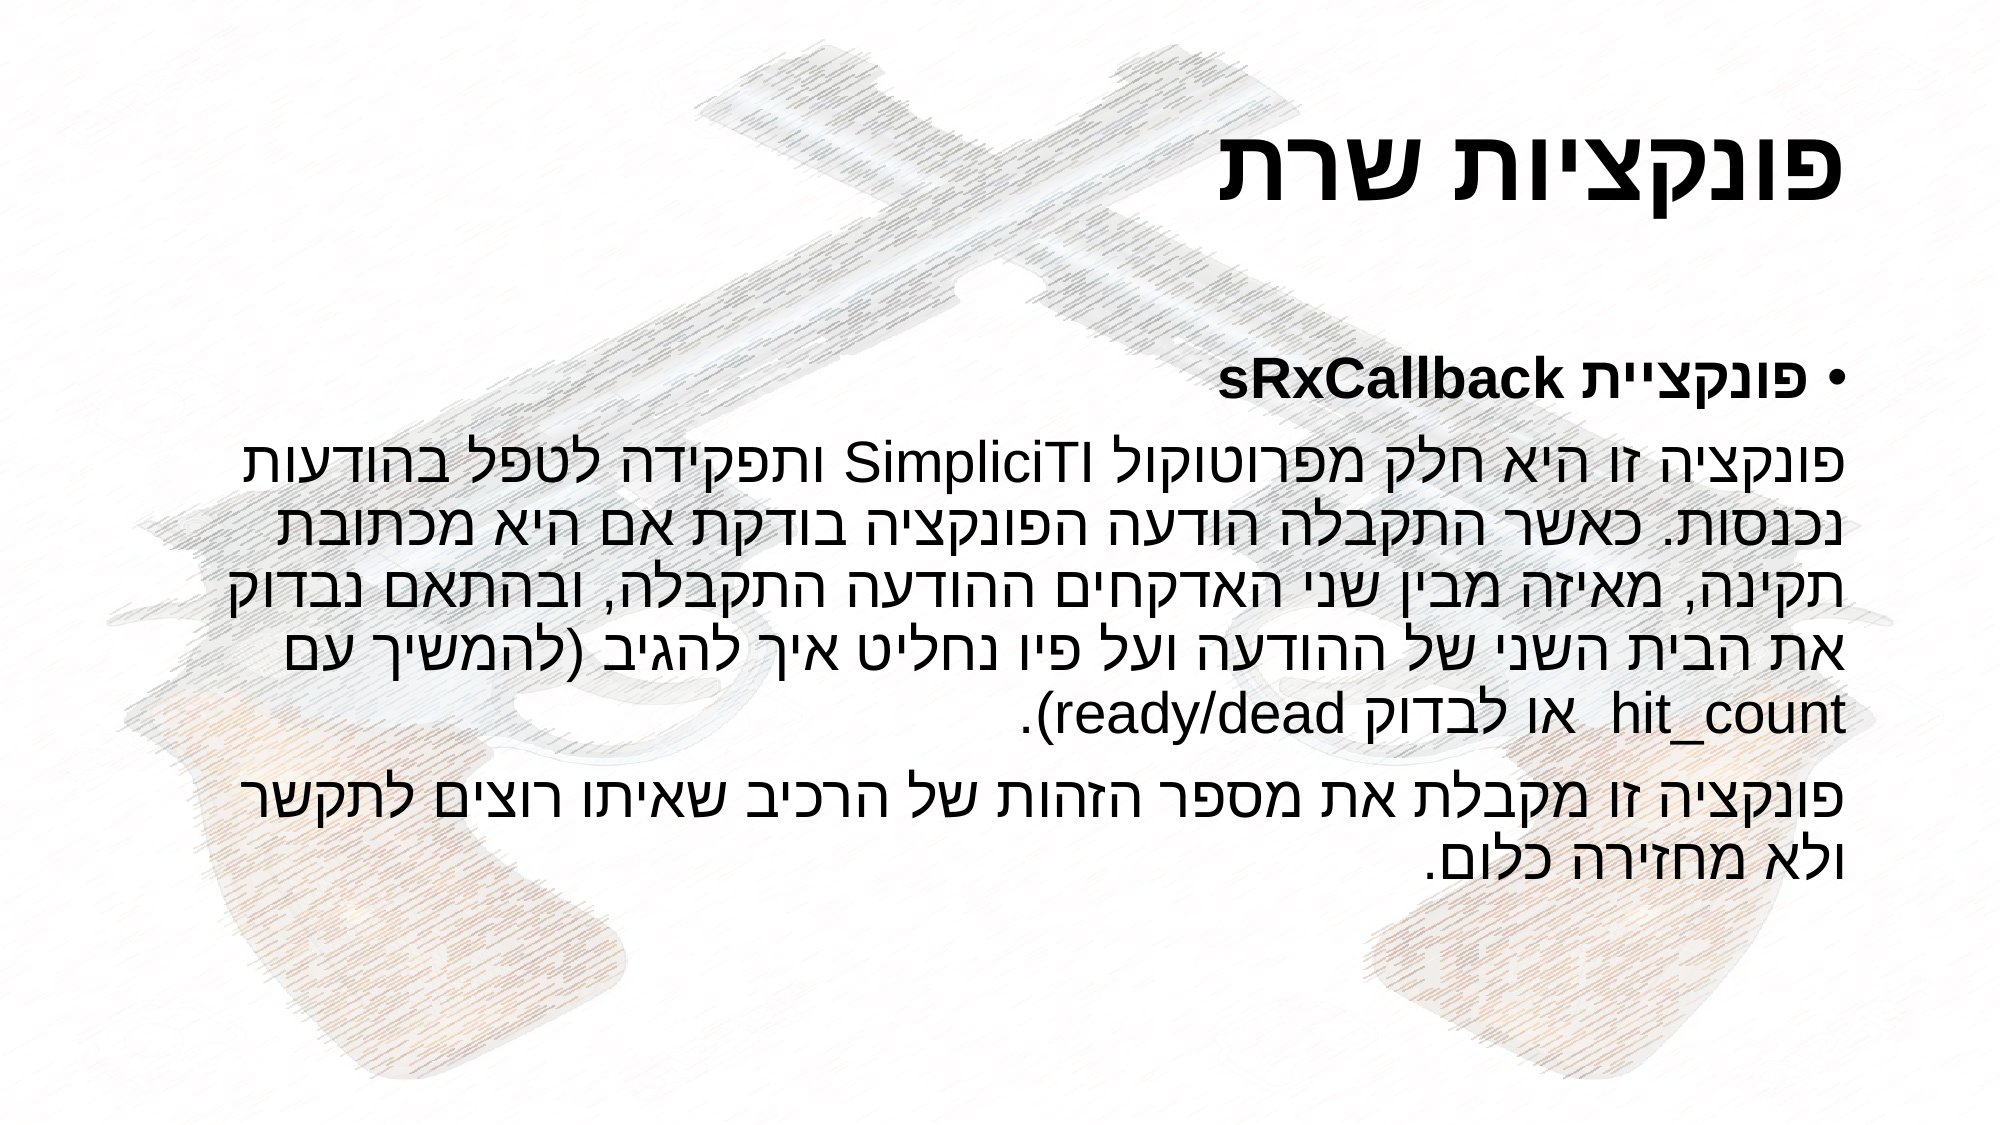

# פונקציות שרת
פונקציית sRxCallback
פונקציה זו היא חלק מפרוטוקול SimpliciTI ותפקידה לטפל בהודעות נכנסות. כאשר התקבלה הודעה הפונקציה בודקת אם היא מכתובת תקינה, מאיזה מבין שני האדקחים ההודעה התקבלה, ובהתאם נבדוק את הבית השני של ההודעה ועל פיו נחליט איך להגיב (להמשיך עם hit_count  או לבדוק ready/dead).
פונקציה זו מקבלת את מספר הזהות של הרכיב שאיתו רוצים לתקשר ולא מחזירה כלום.